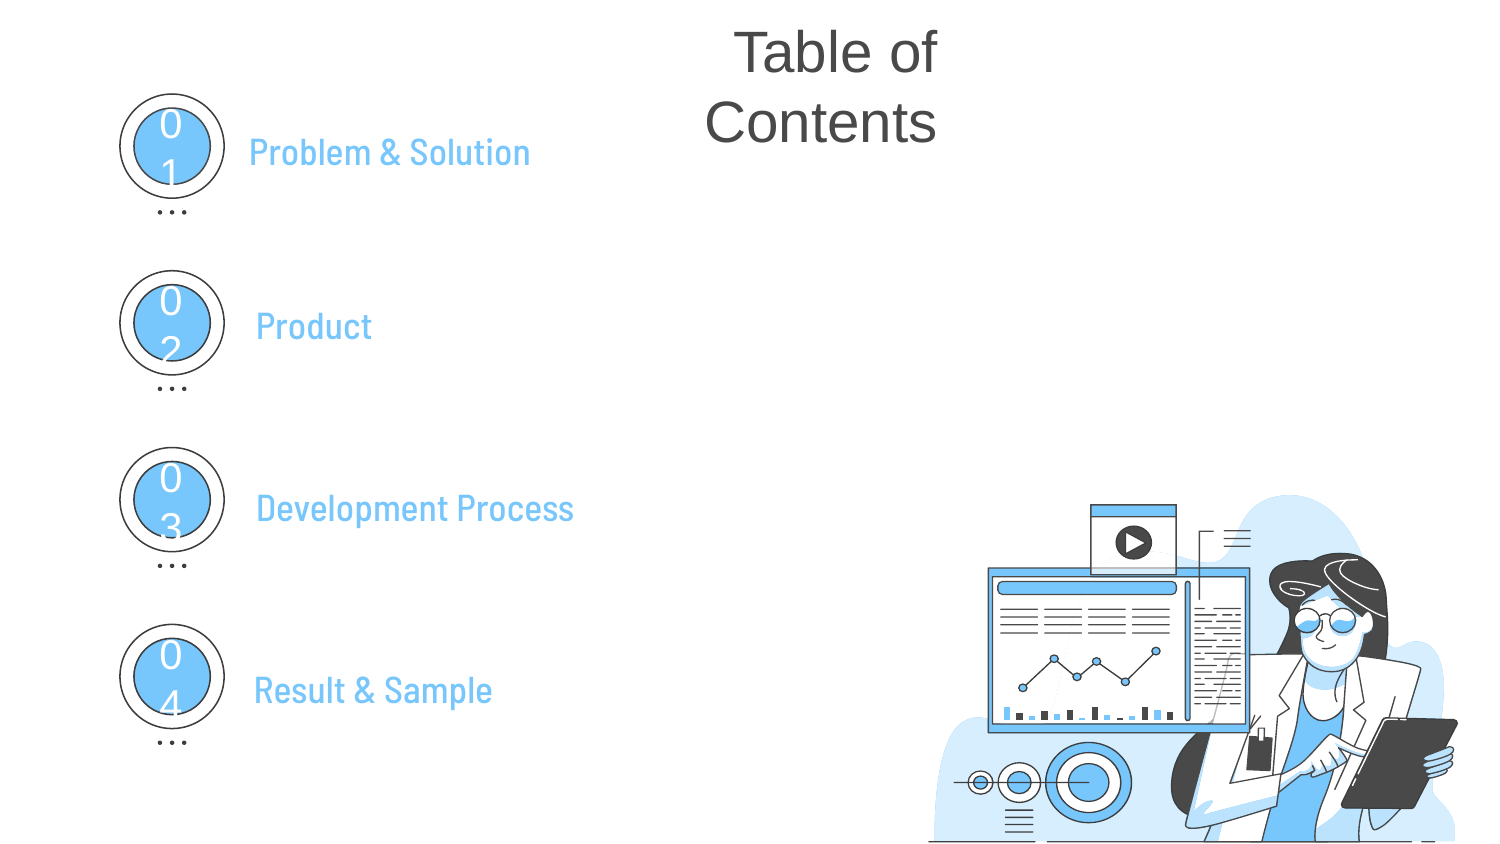

# Table of Contents

Problem & Solution
01

Product
02

Development Process
03

Result & Sample
04